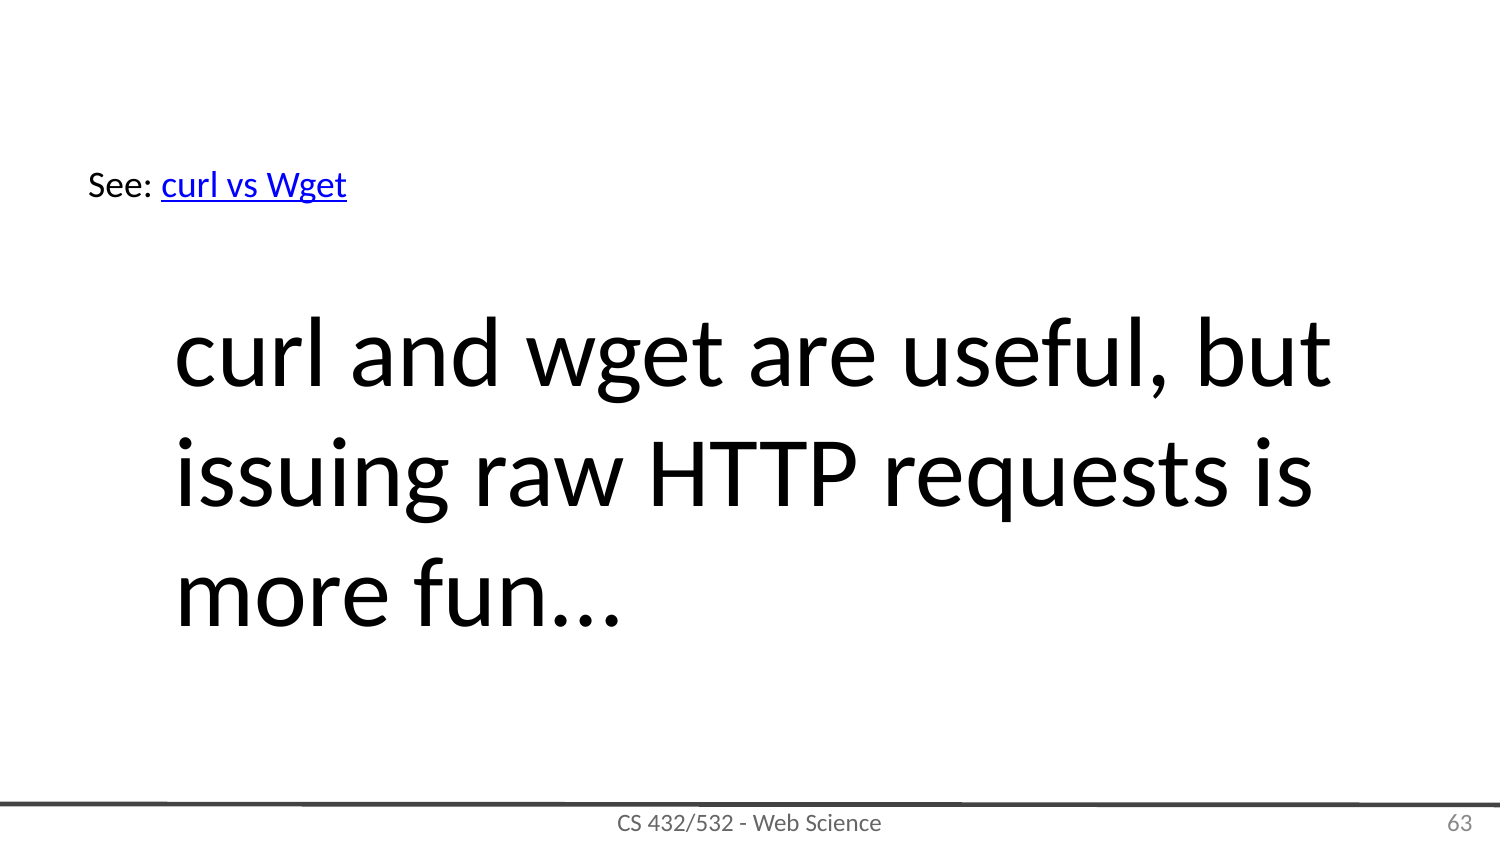

See: curl vs Wget
curl and wget are useful, but issuing raw HTTP requests is more fun...
63